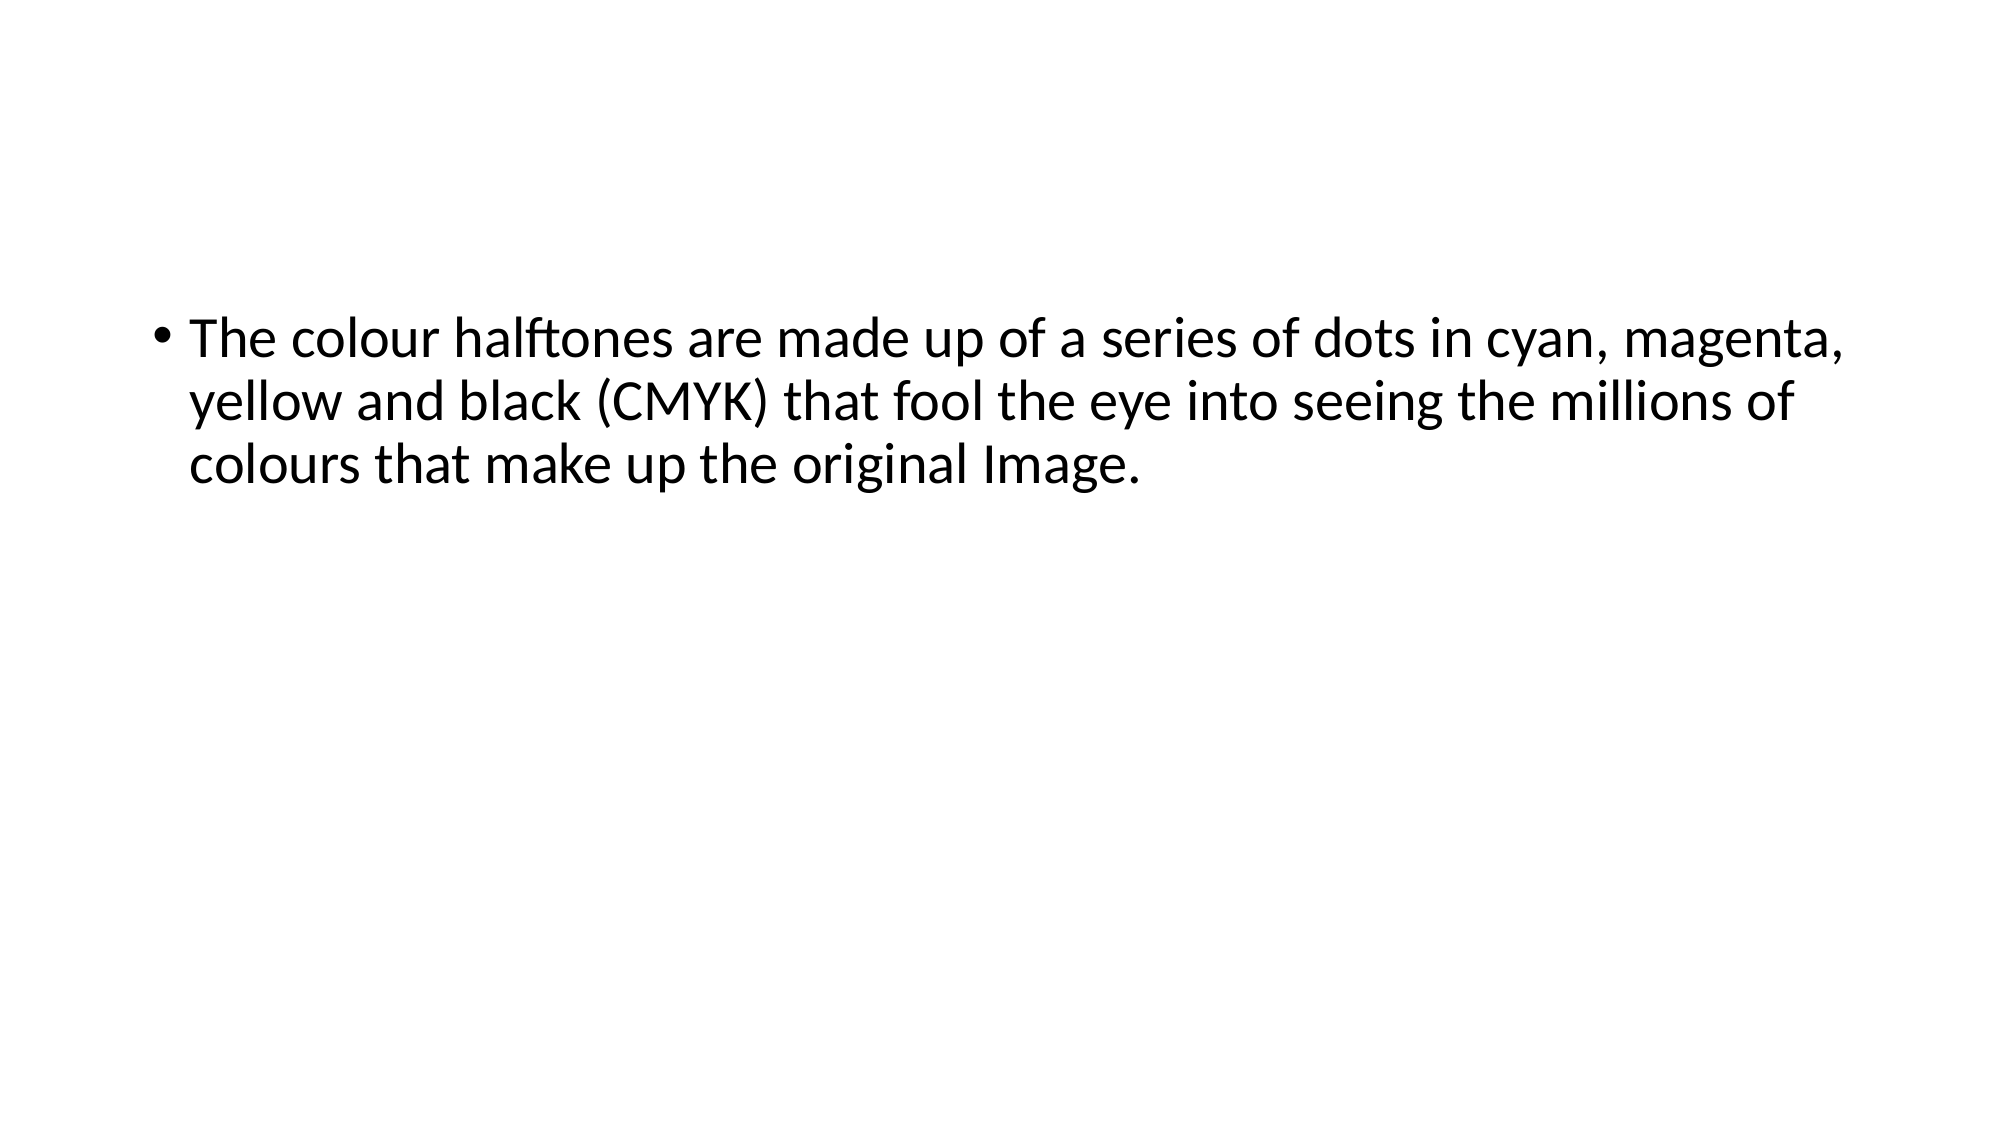

#
The colour halftones are made up of a series of dots in cyan, magenta, yellow and black (CMYK) that fool the eye into seeing the millions of colours that make up the original Image.